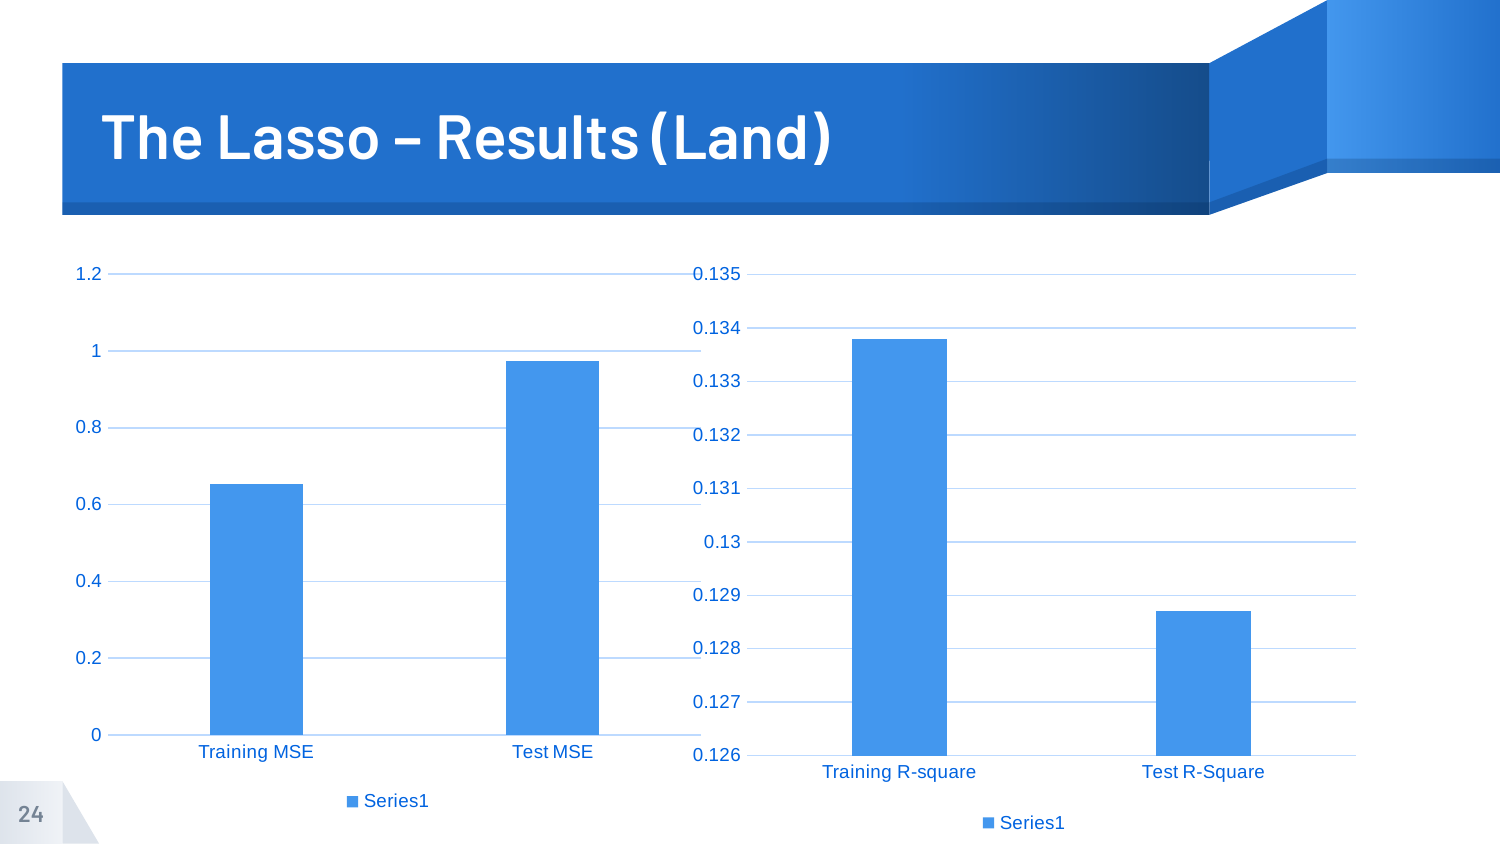

# The Lasso – Results (Land)

### Chart

| Category |  |
|---|---|
| Training MSE | 0.653 |
| Test MSE | 0.9747 |

### Chart

| Category |  |
|---|---|
| Training R-square | 0.1338 |
| Test R-Square | 0.1287 |
24